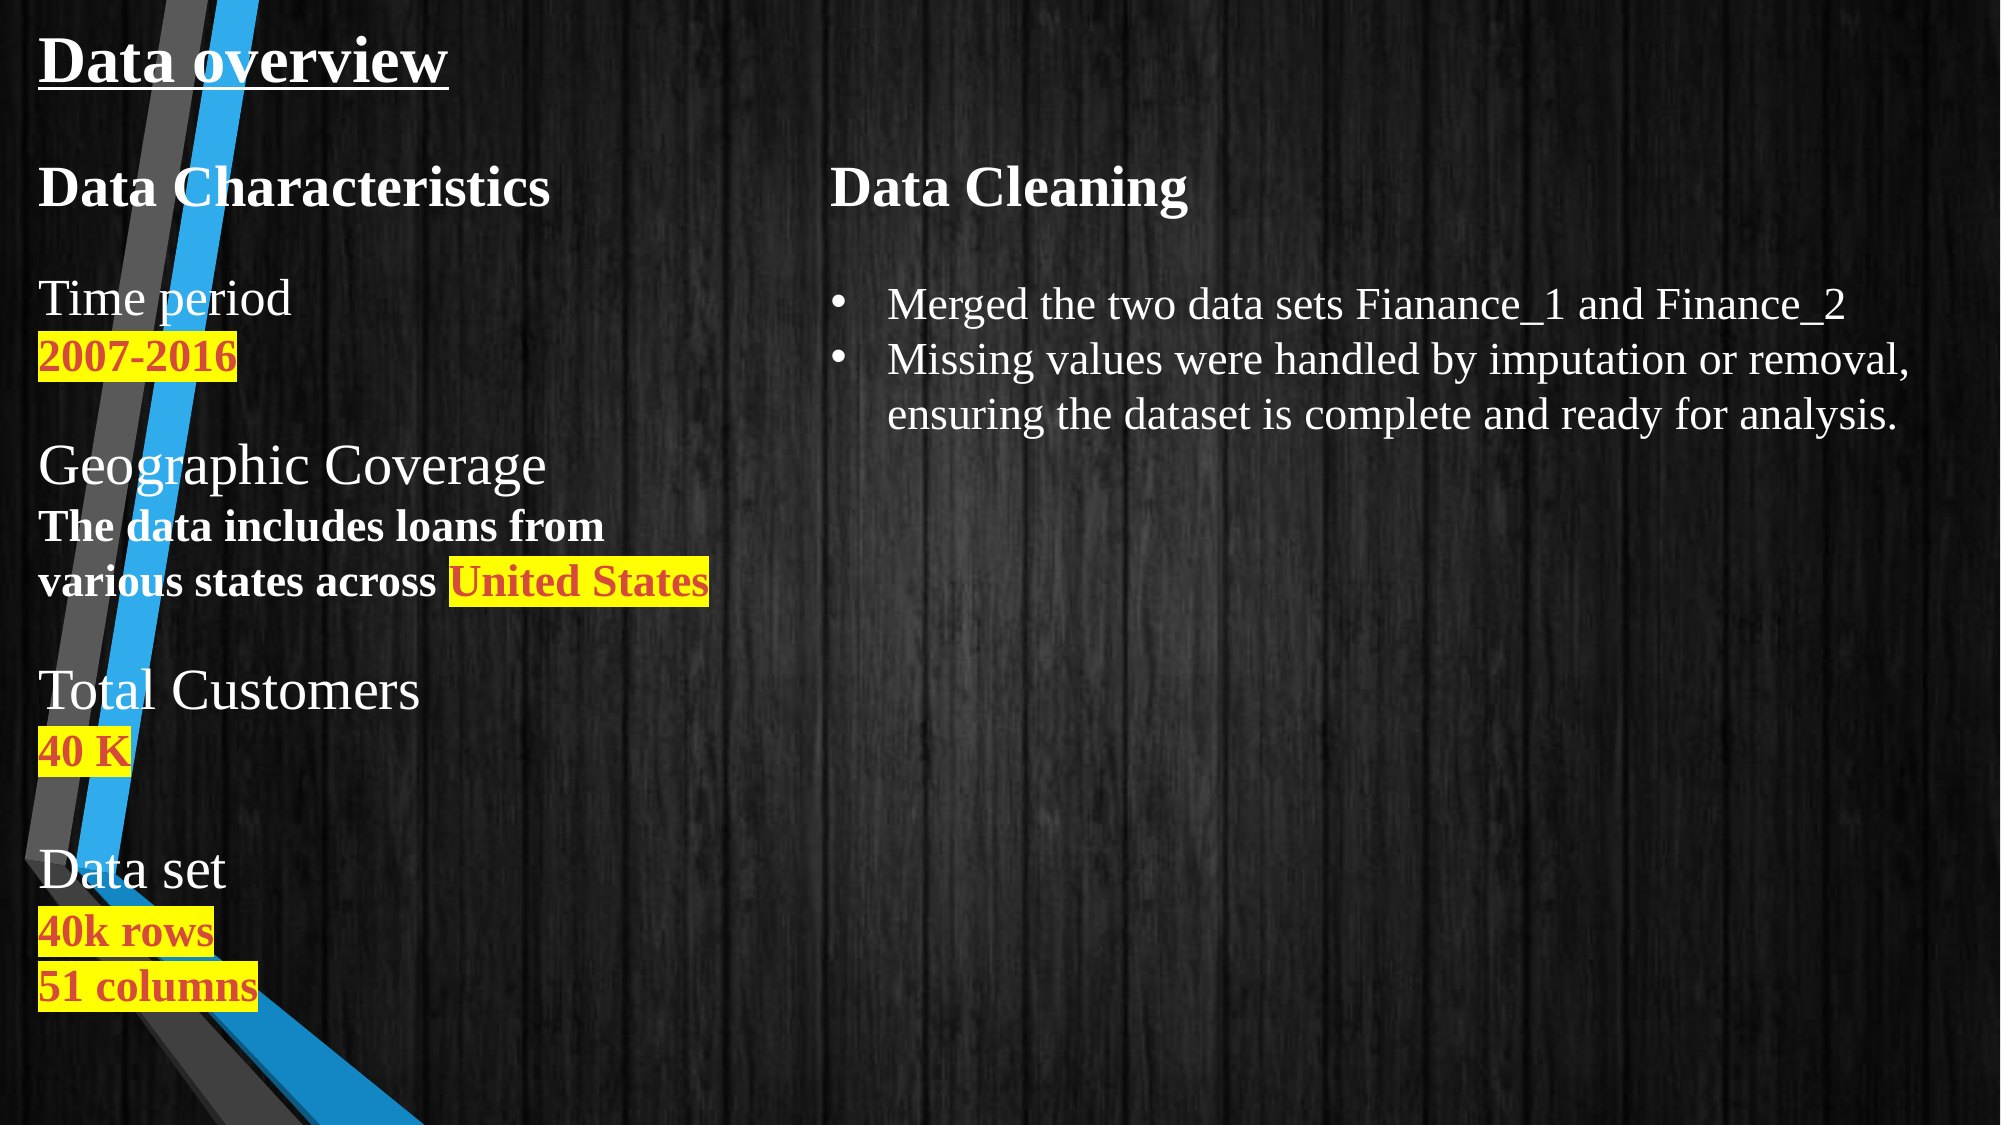

Data overview
Data Characteristics

Time period
2007-2016

Geographic Coverage
The data includes loans from various states across United States

Total Customers
40 K

Data set
40k rows
51 columns

Data Cleaning

Merged the two data sets Fianance_1 and Finance_2
Missing values were handled by imputation or removal, ensuring the dataset is complete and ready for analysis.